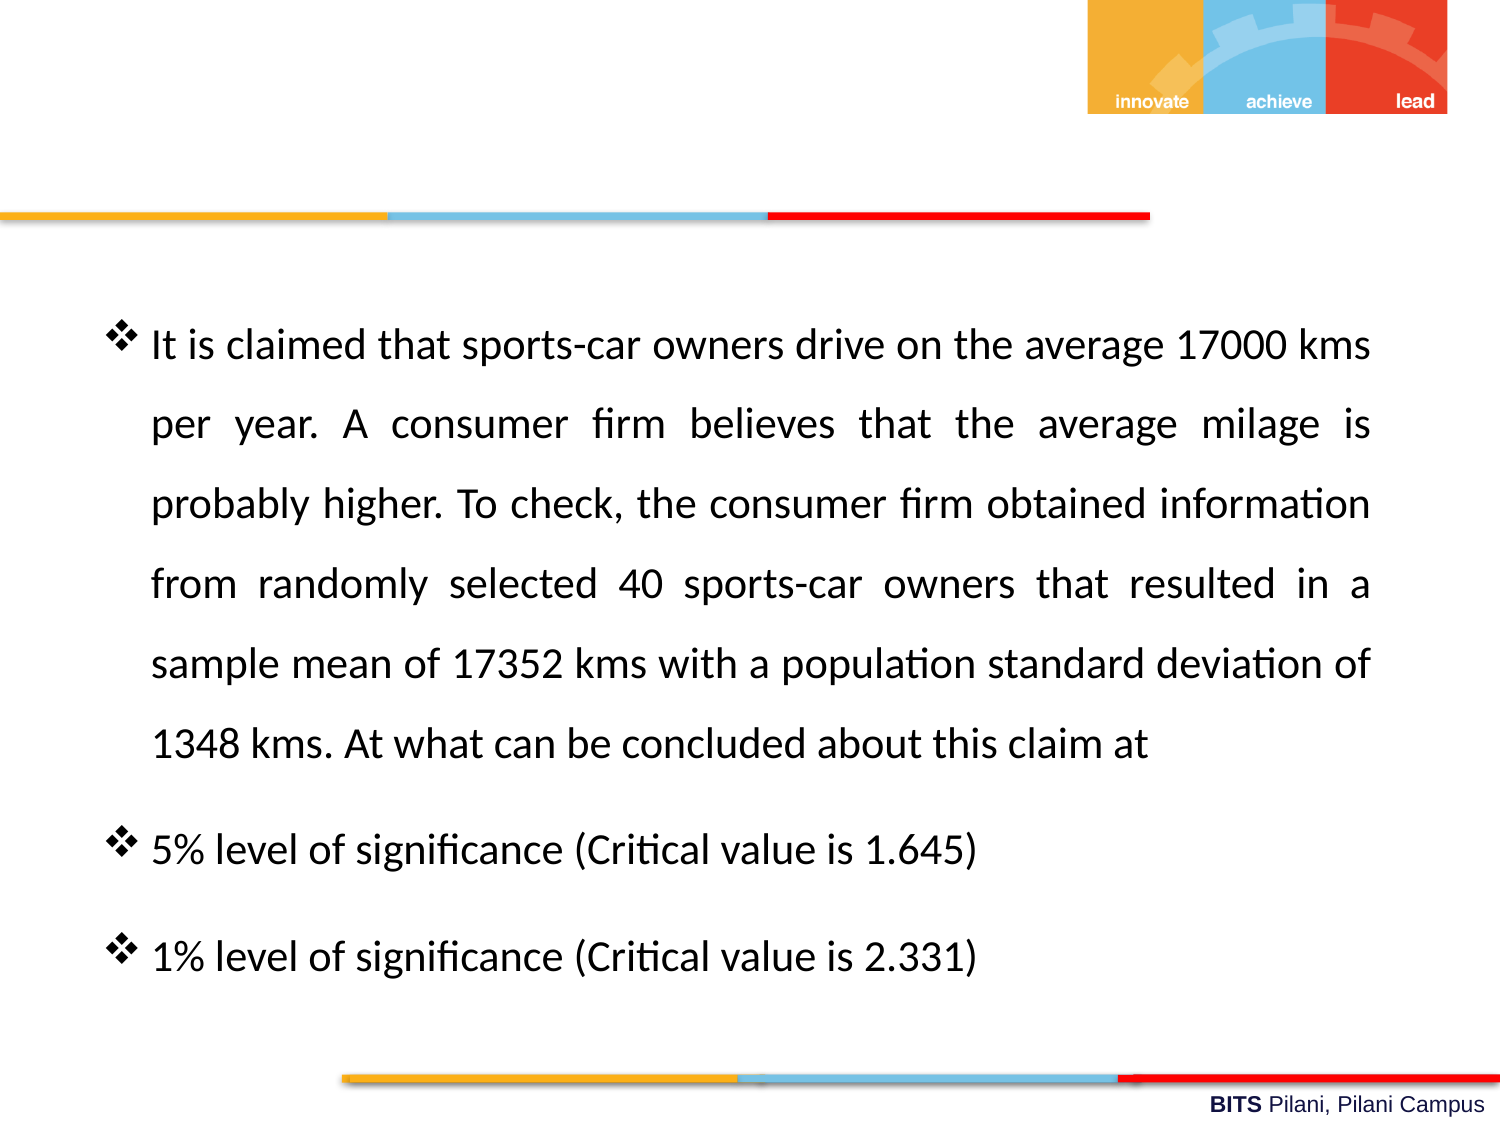

It is claimed that sports-car owners drive on the average 17000 kms per year. A consumer firm believes that the average milage is probably higher. To check, the consumer firm obtained information from randomly selected 40 sports-car owners that resulted in a sample mean of 17352 kms with a population standard deviation of 1348 kms. At what can be concluded about this claim at
5% level of significance (Critical value is 1.645)
1% level of significance (Critical value is 2.331)